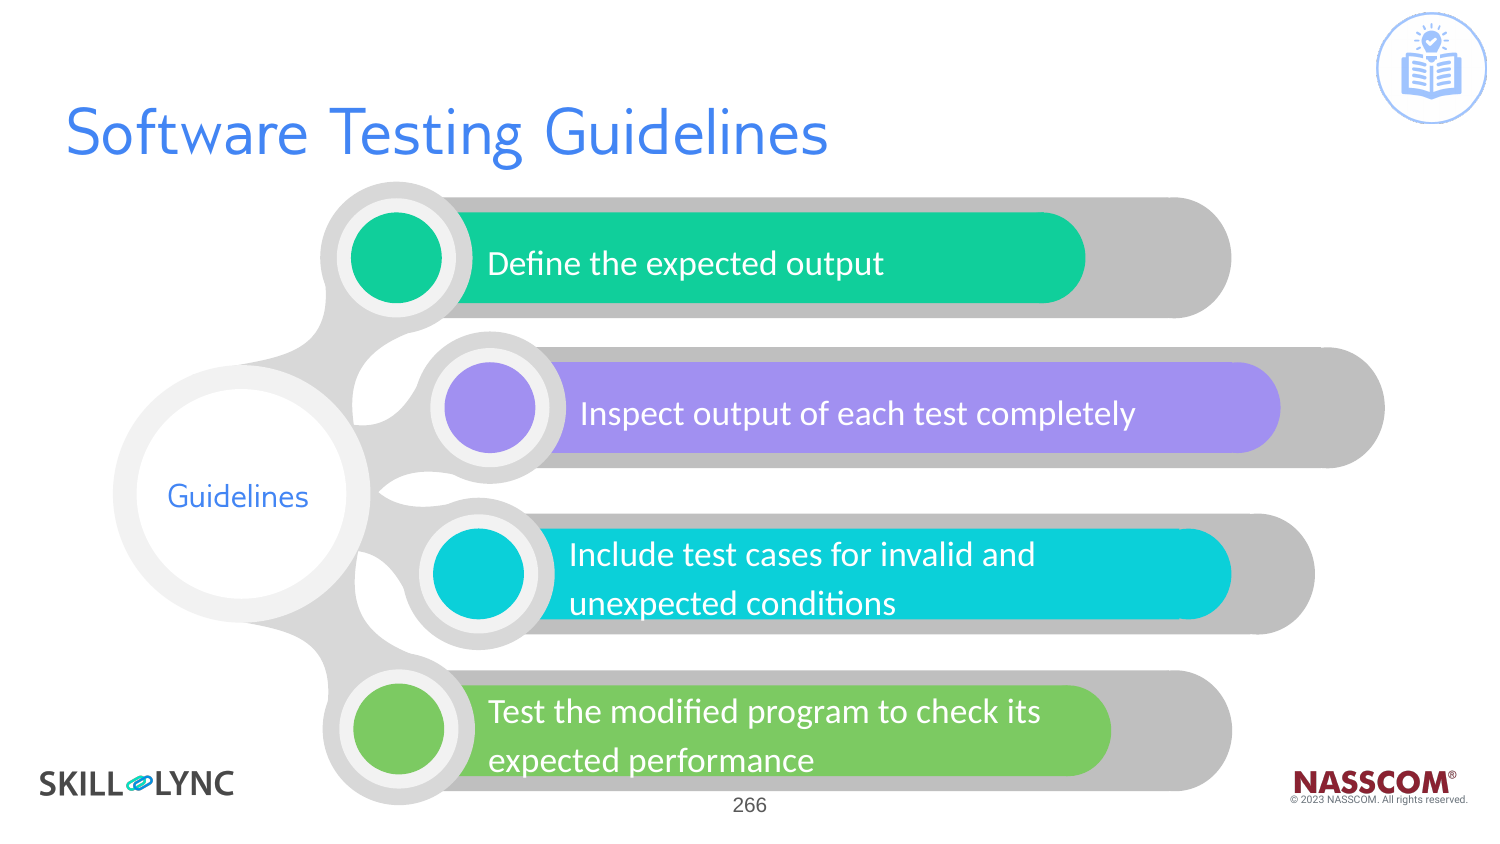

# Software Testing Guidelines

Define the expected output

Inspect output of each test completely

Guidelines

Include test cases for invalid and unexpected conditions

Test the modified program to check its expected performance

266